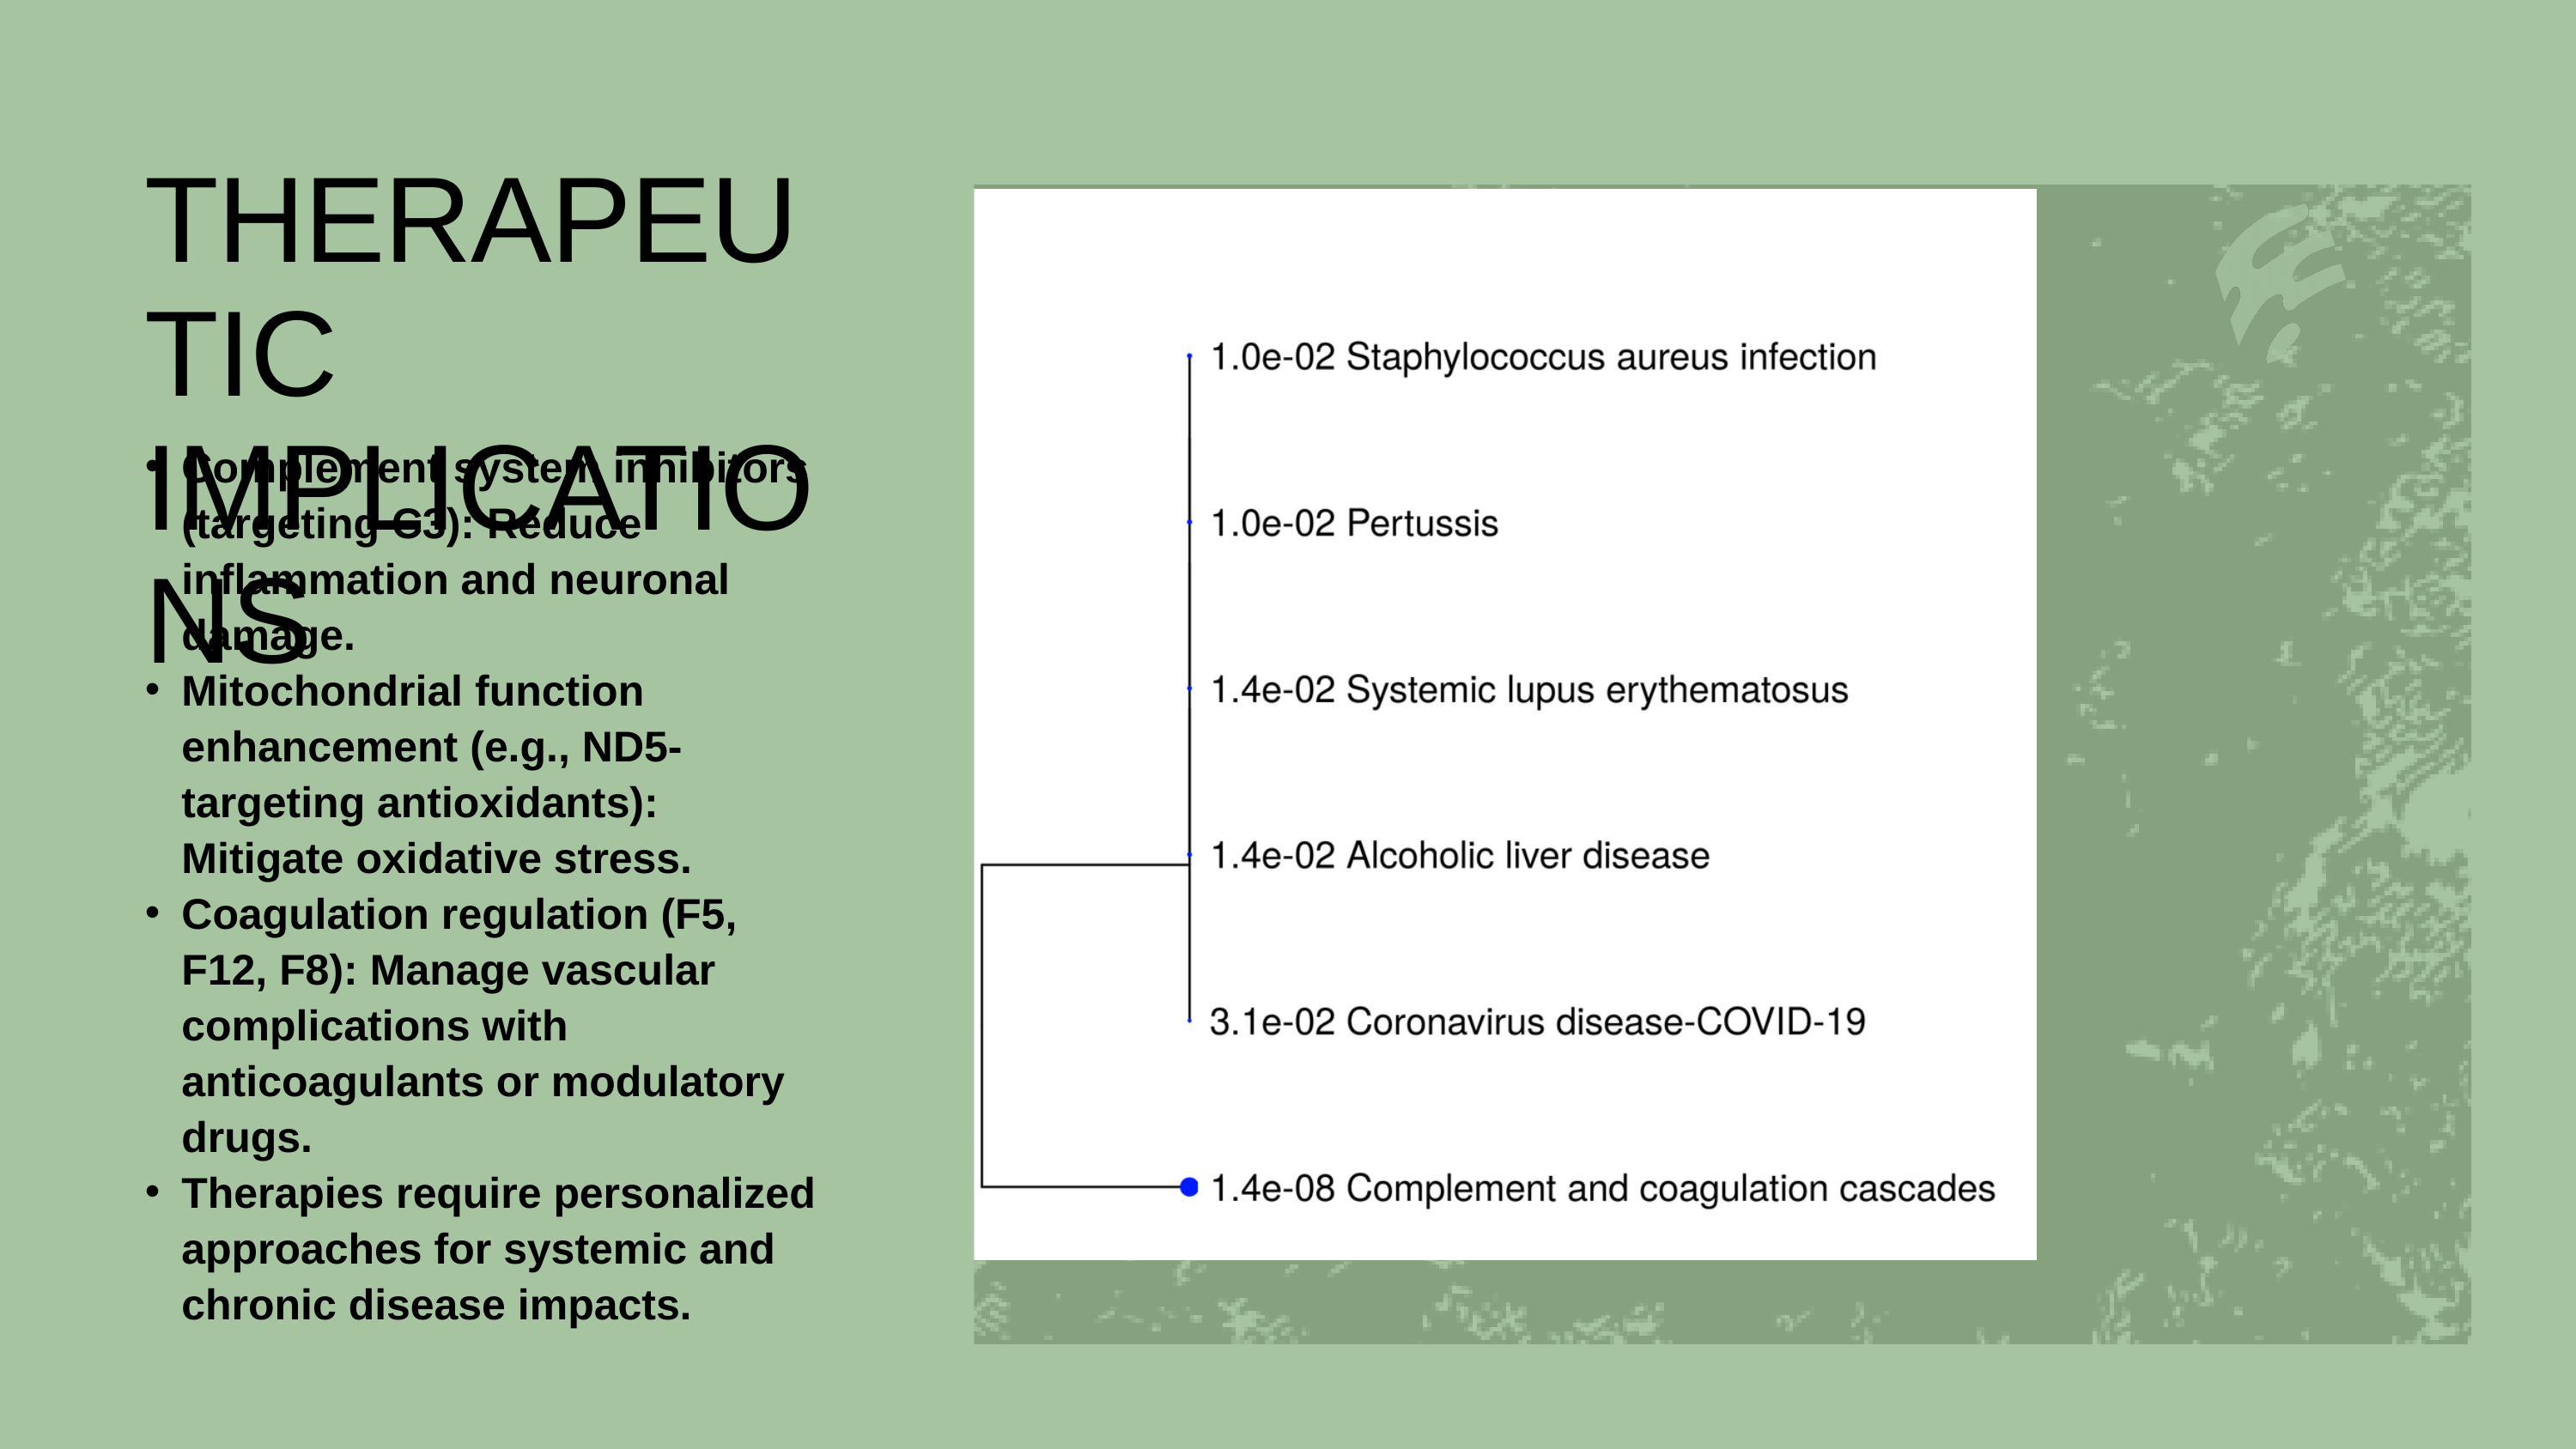

THERAPEUTIC IMPLICATIONS

Complement system inhibitors (targeting C3): Reduce inflammation and neuronal damage.
Mitochondrial function enhancement (e.g., ND5-targeting antioxidants): Mitigate oxidative stress.
Coagulation regulation (F5, F12, F8): Manage vascular complications with anticoagulants or modulatory drugs.
Therapies require personalized approaches for systemic and chronic disease impacts.